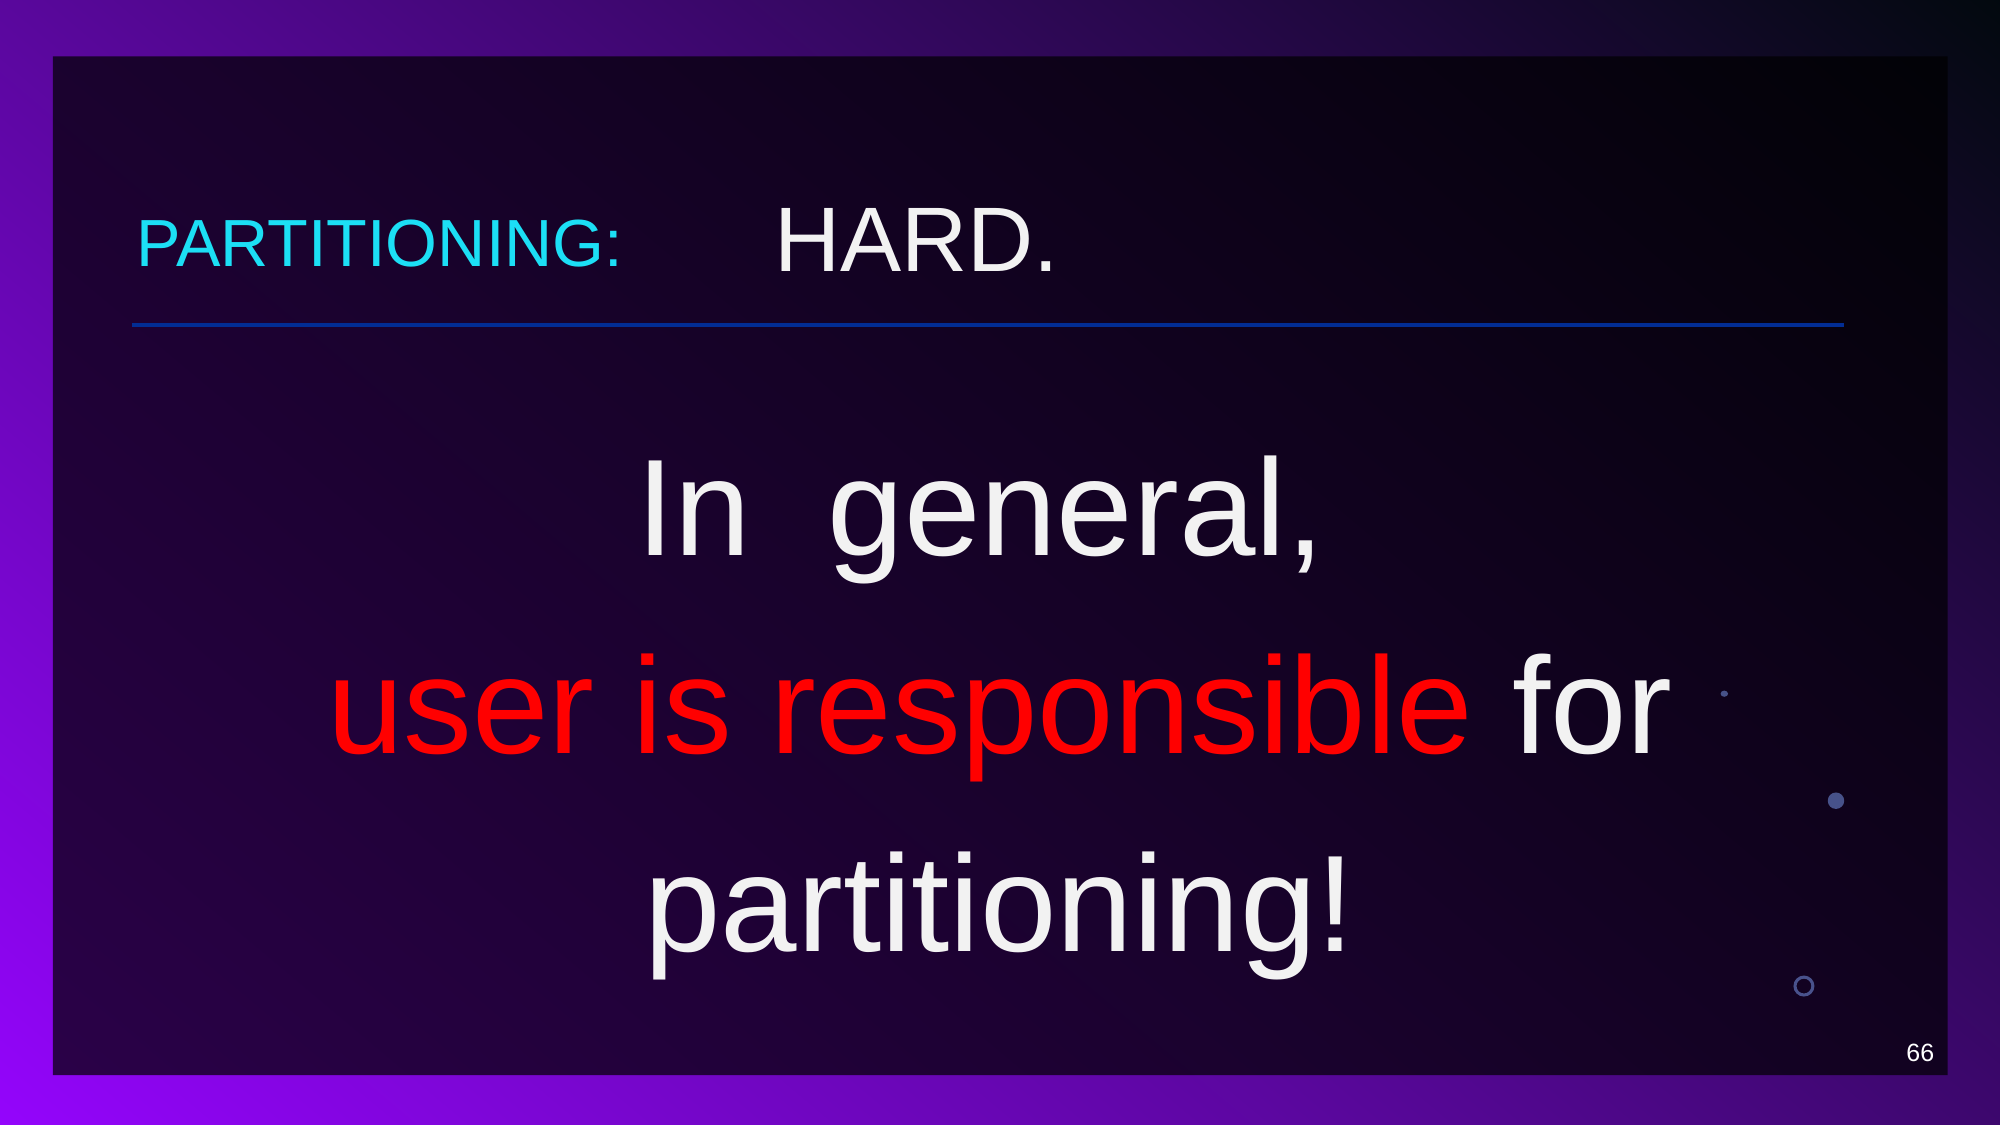

# Partitioning:
                         Hard.
In  general,
user is responsible for partitioning!
66